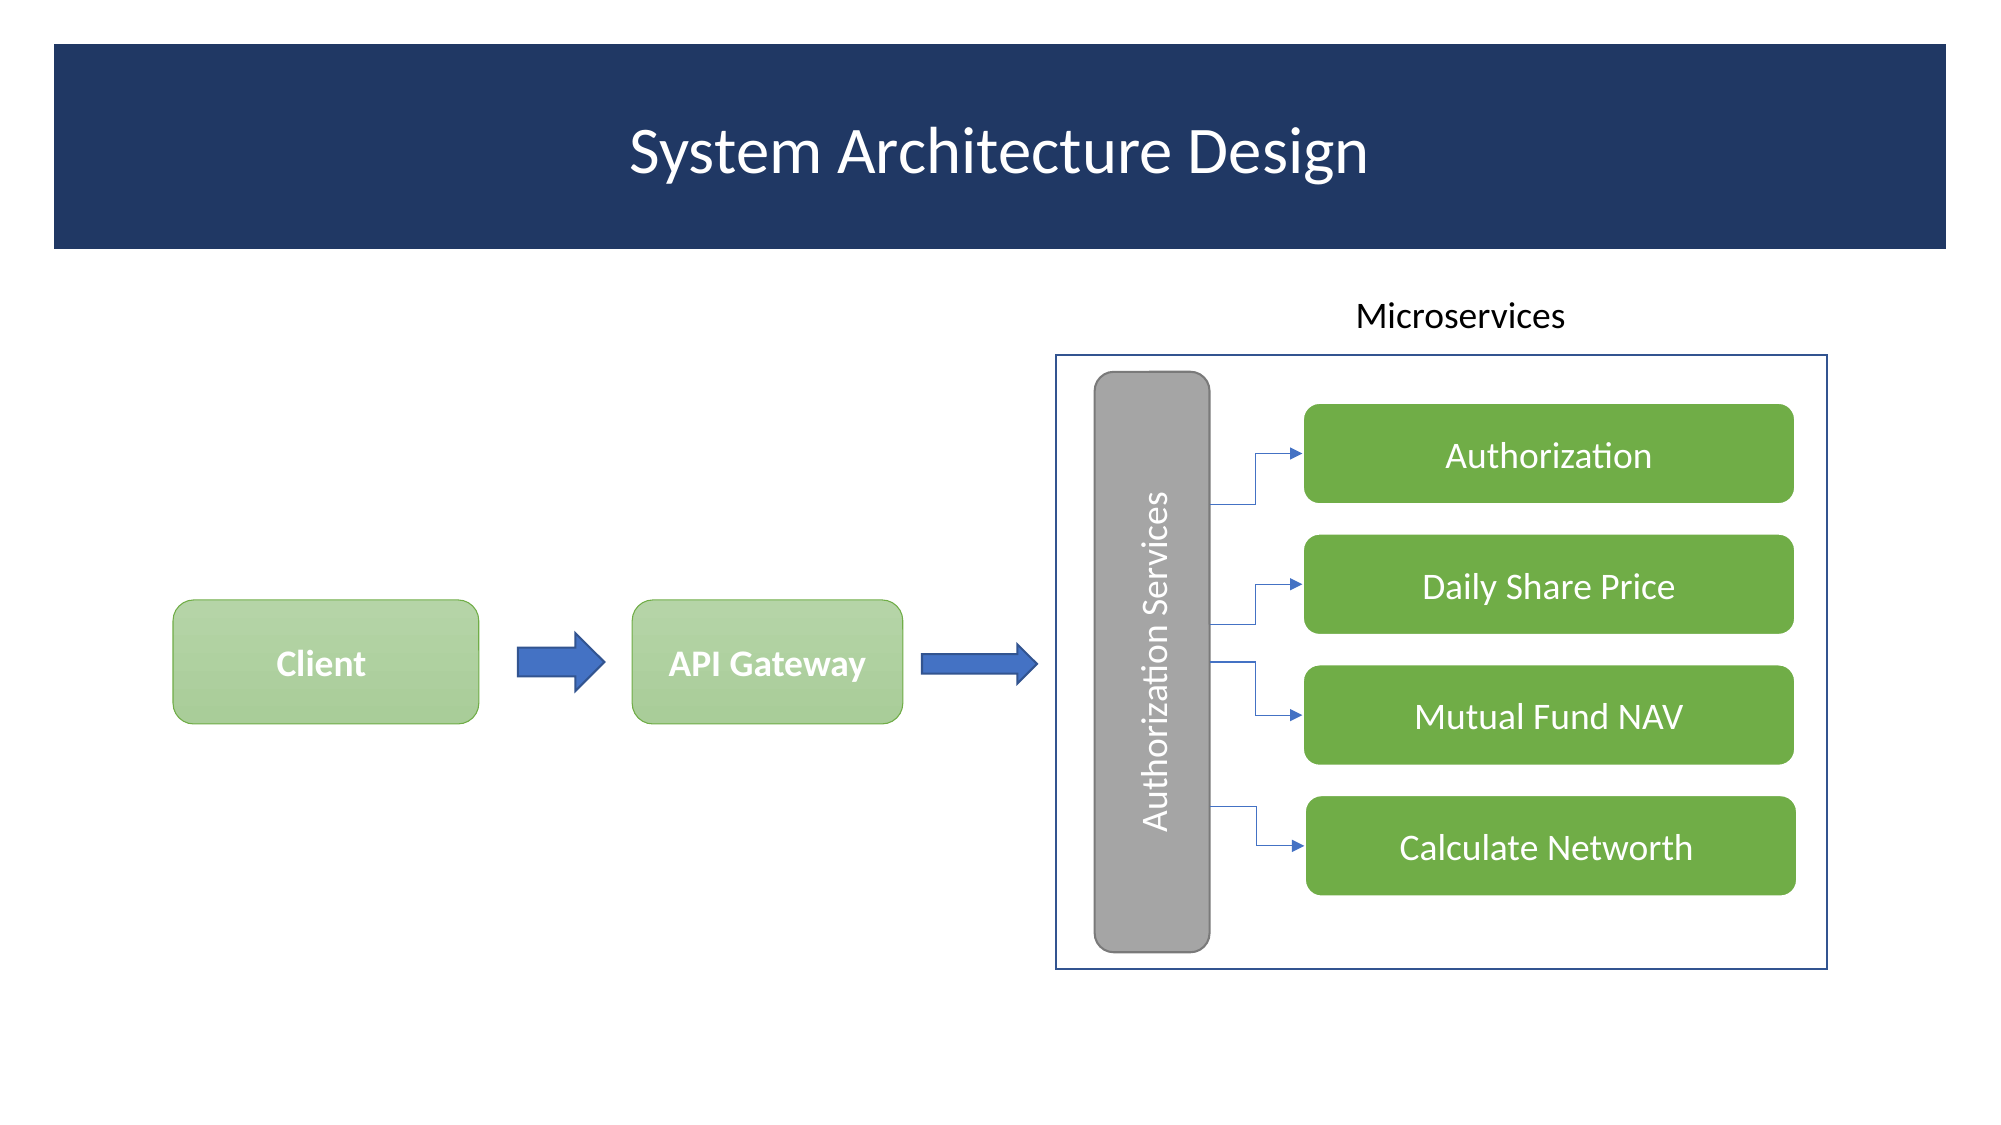

System Architecture Design
Microservices

Authorization
Daily Share Price
Client
API Gateway
Authorization Services

Mutual Fund NAV
Calculate Networth